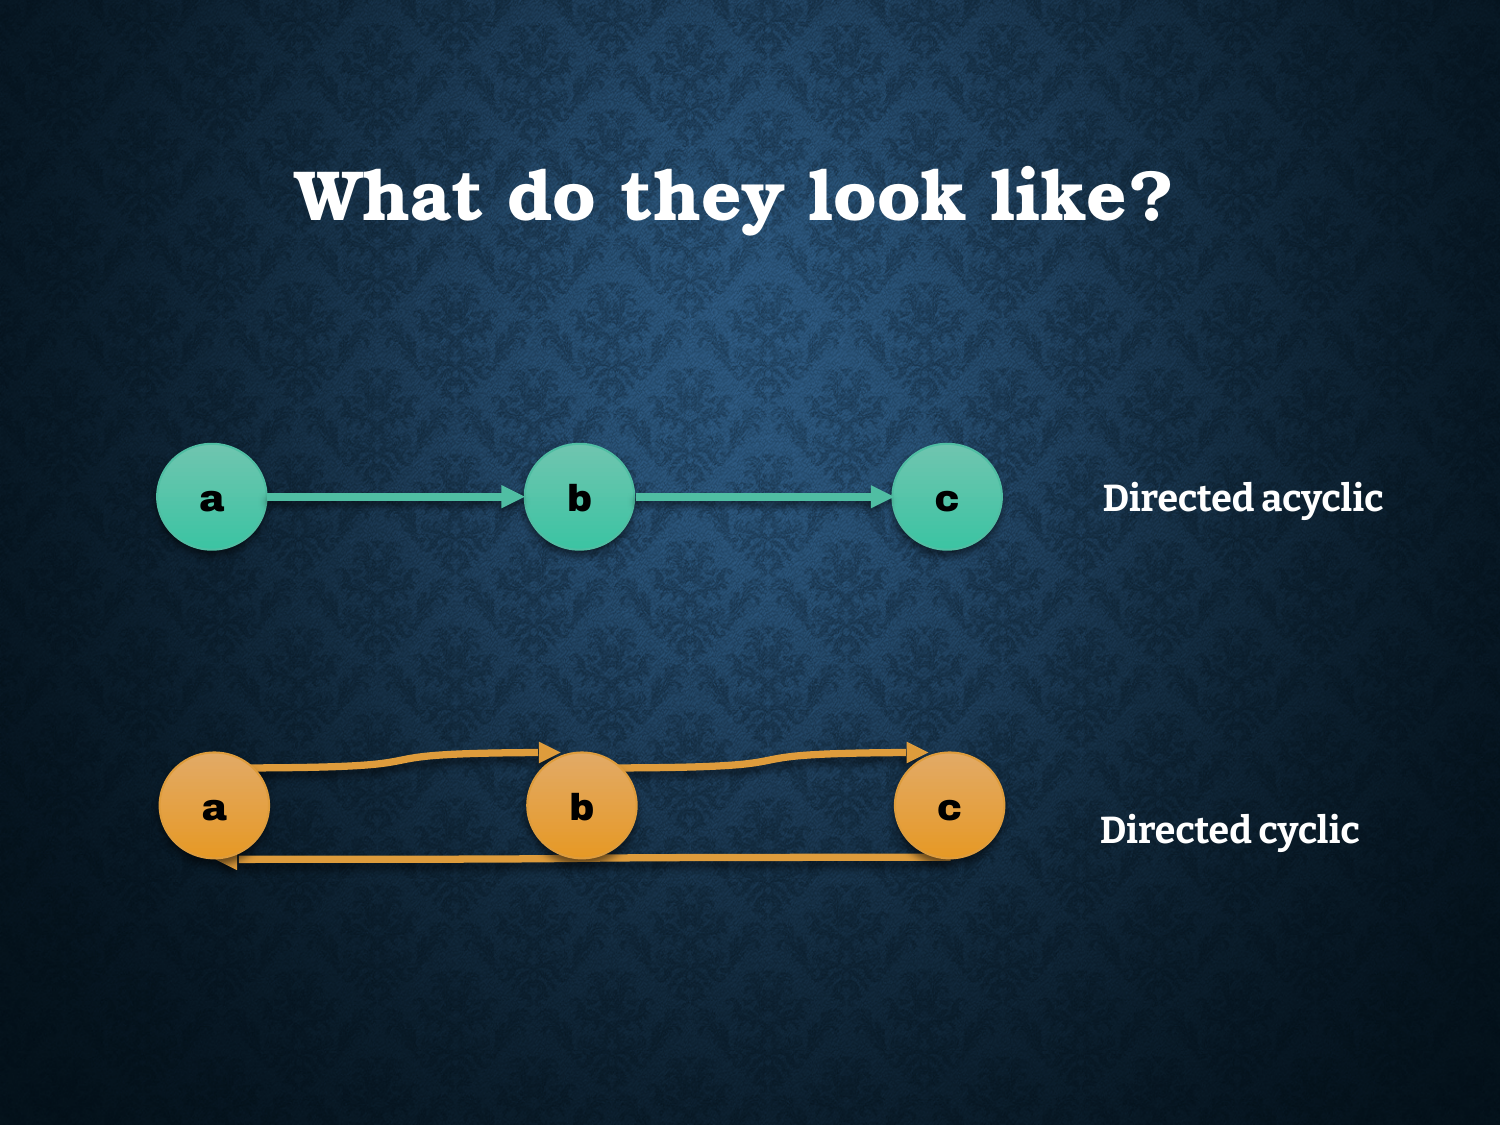

What do they look like?
a
b
c
Directed acyclic
a
b
c
Directed cyclic